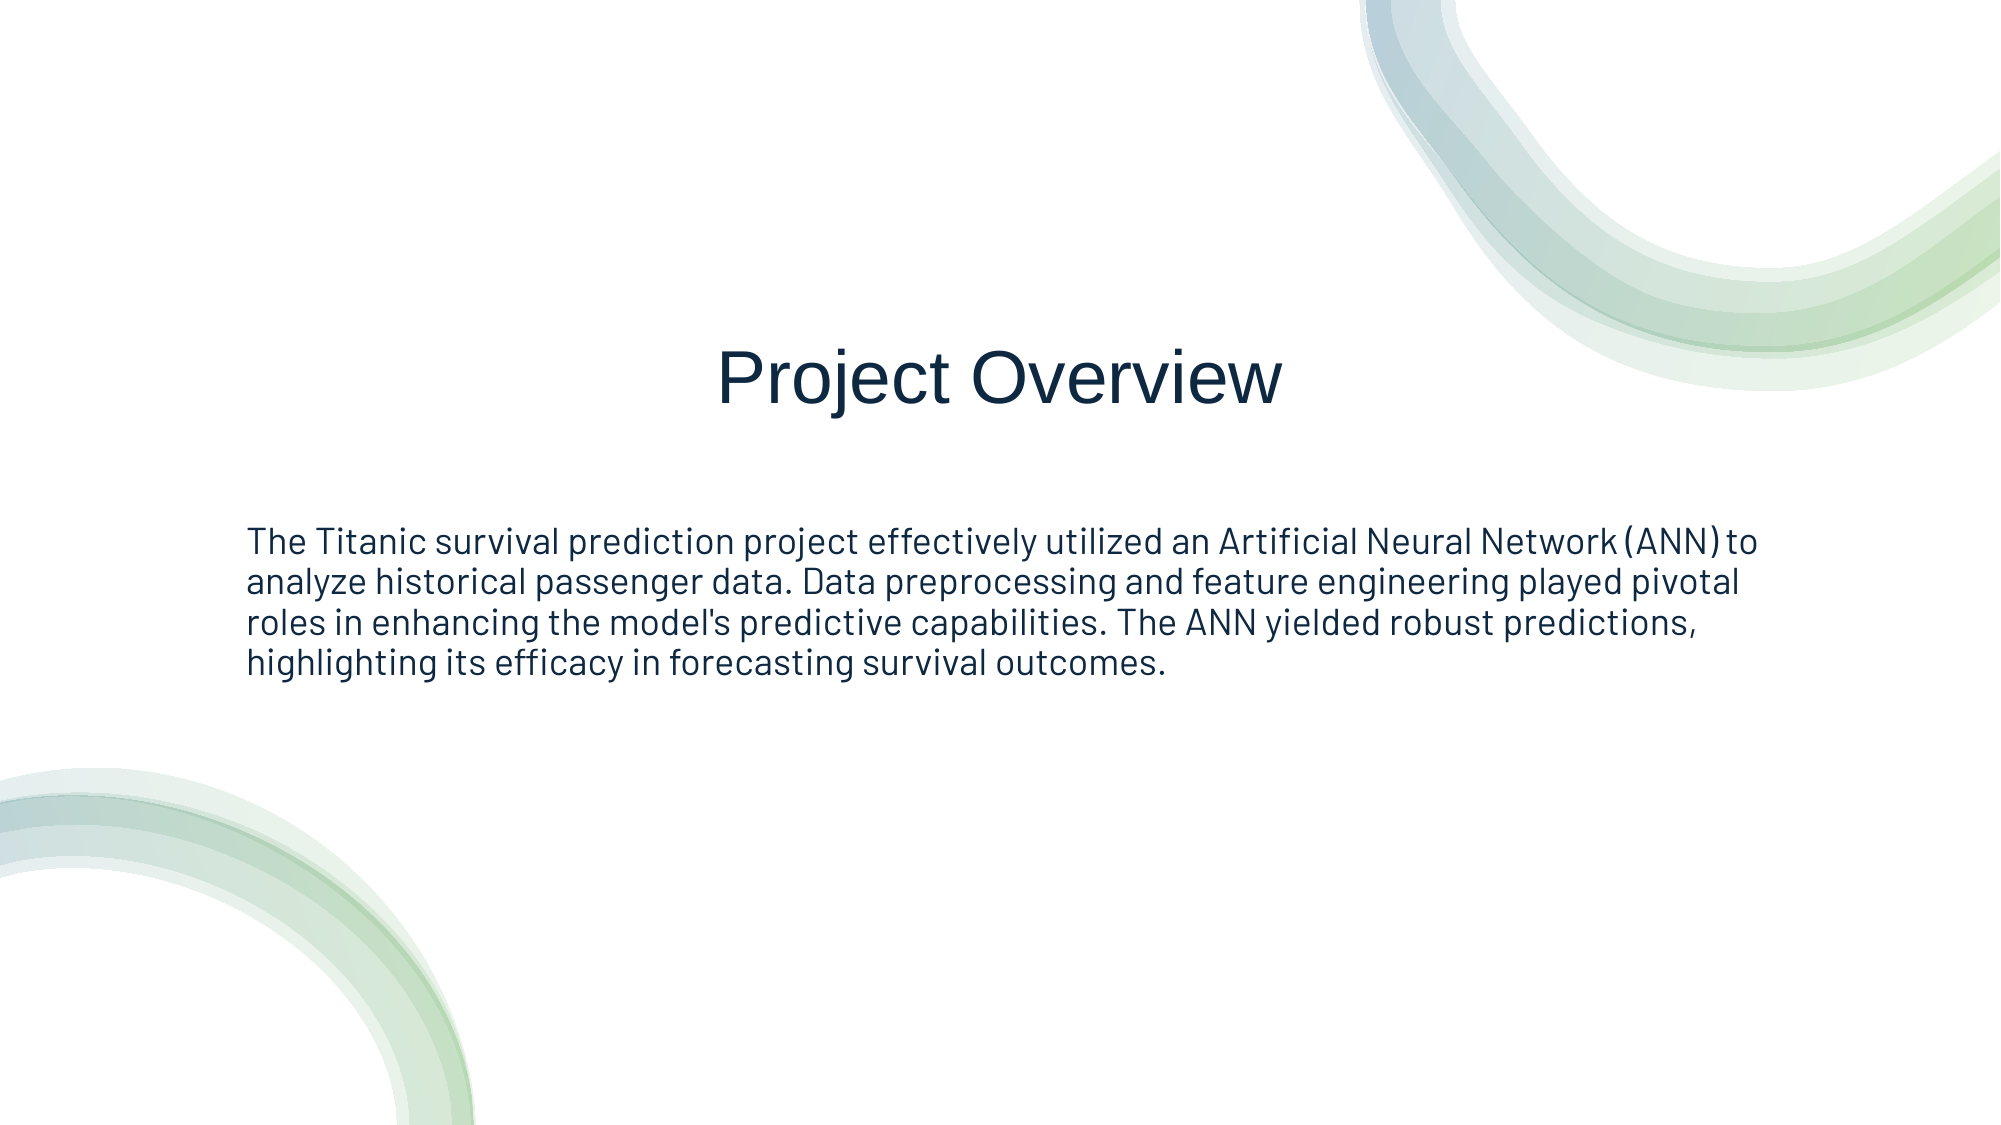

# Project Overview
The Titanic survival prediction project effectively utilized an Artificial Neural Network (ANN) to analyze historical passenger data. Data preprocessing and feature engineering played pivotal roles in enhancing the model's predictive capabilities. The ANN yielded robust predictions, highlighting its efficacy in forecasting survival outcomes.